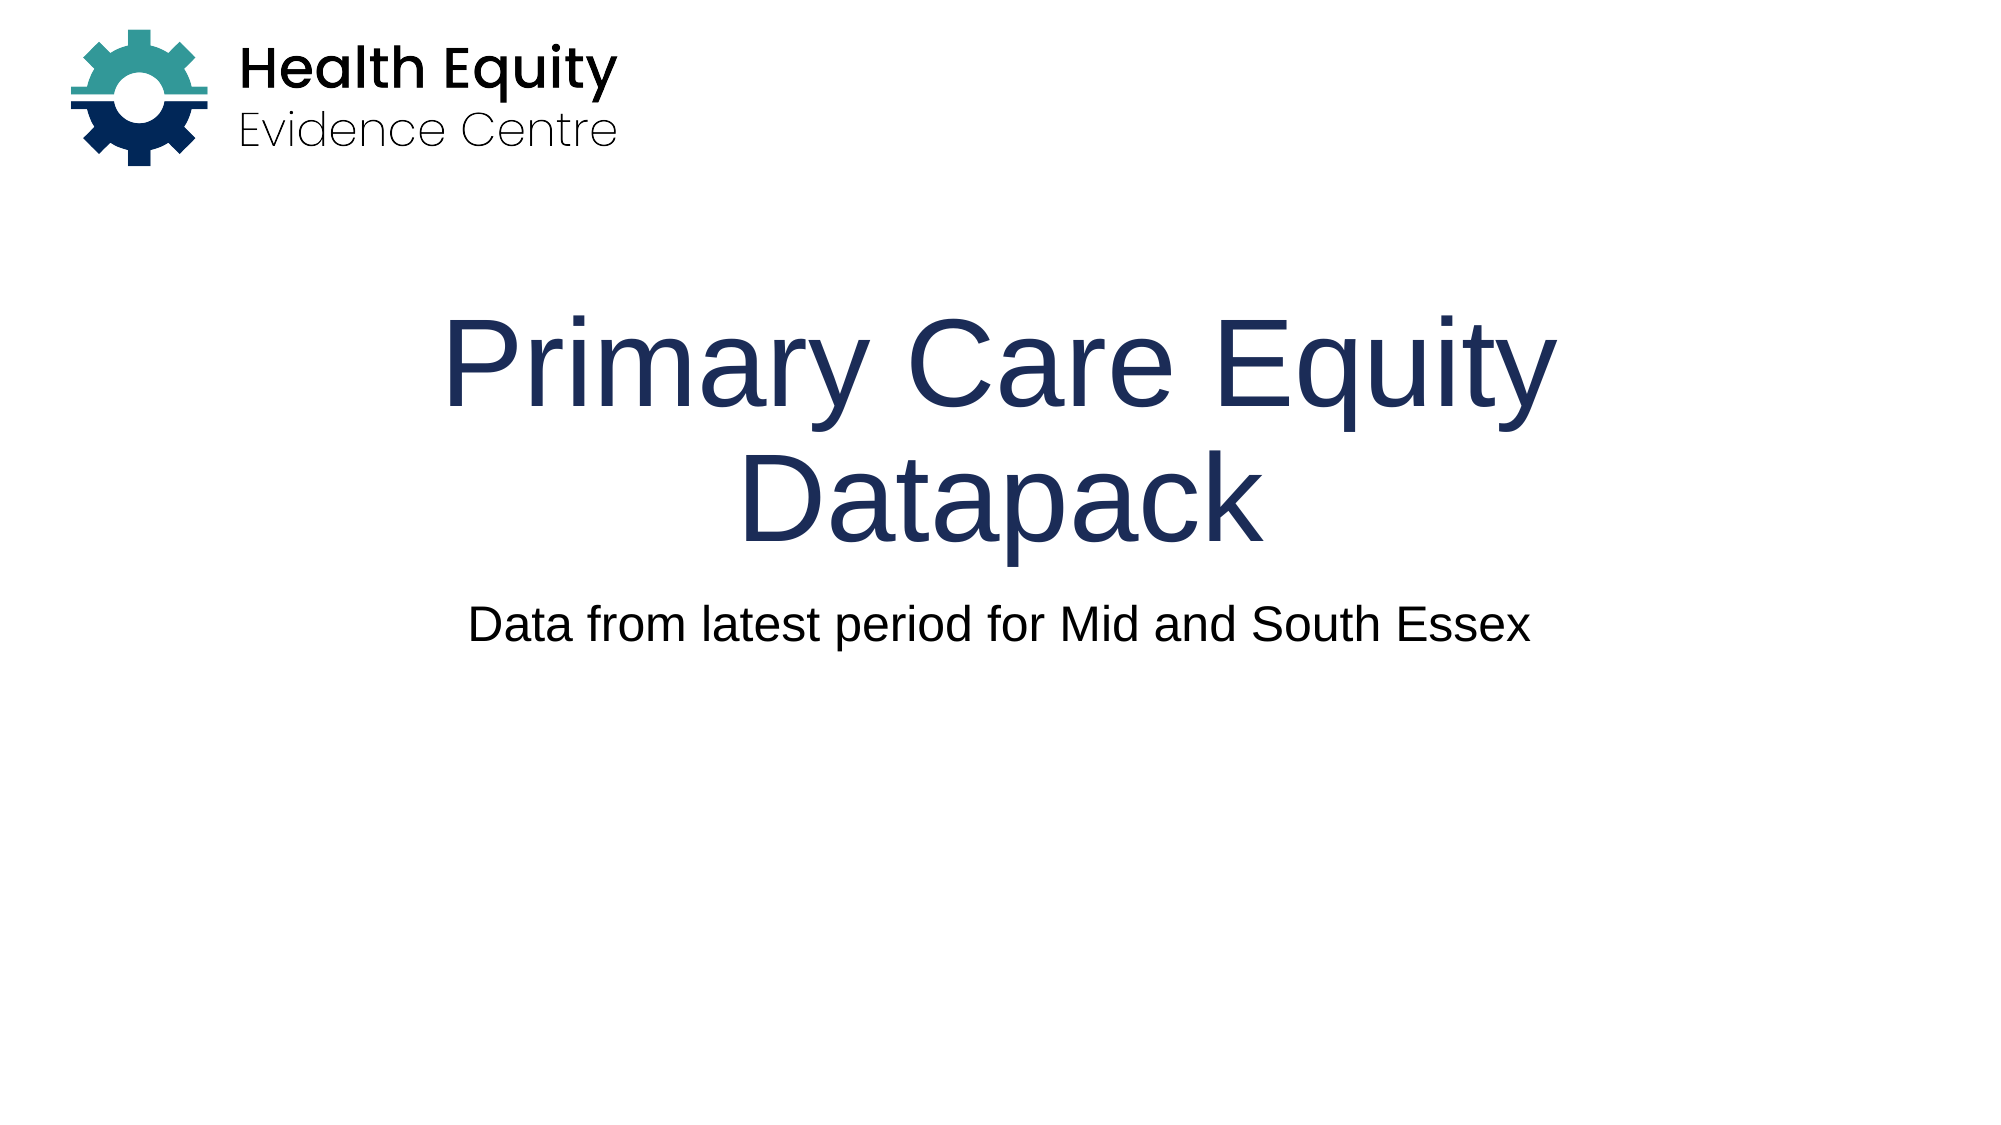

# Primary Care Equity Datapack
Data from latest period for Mid and South Essex